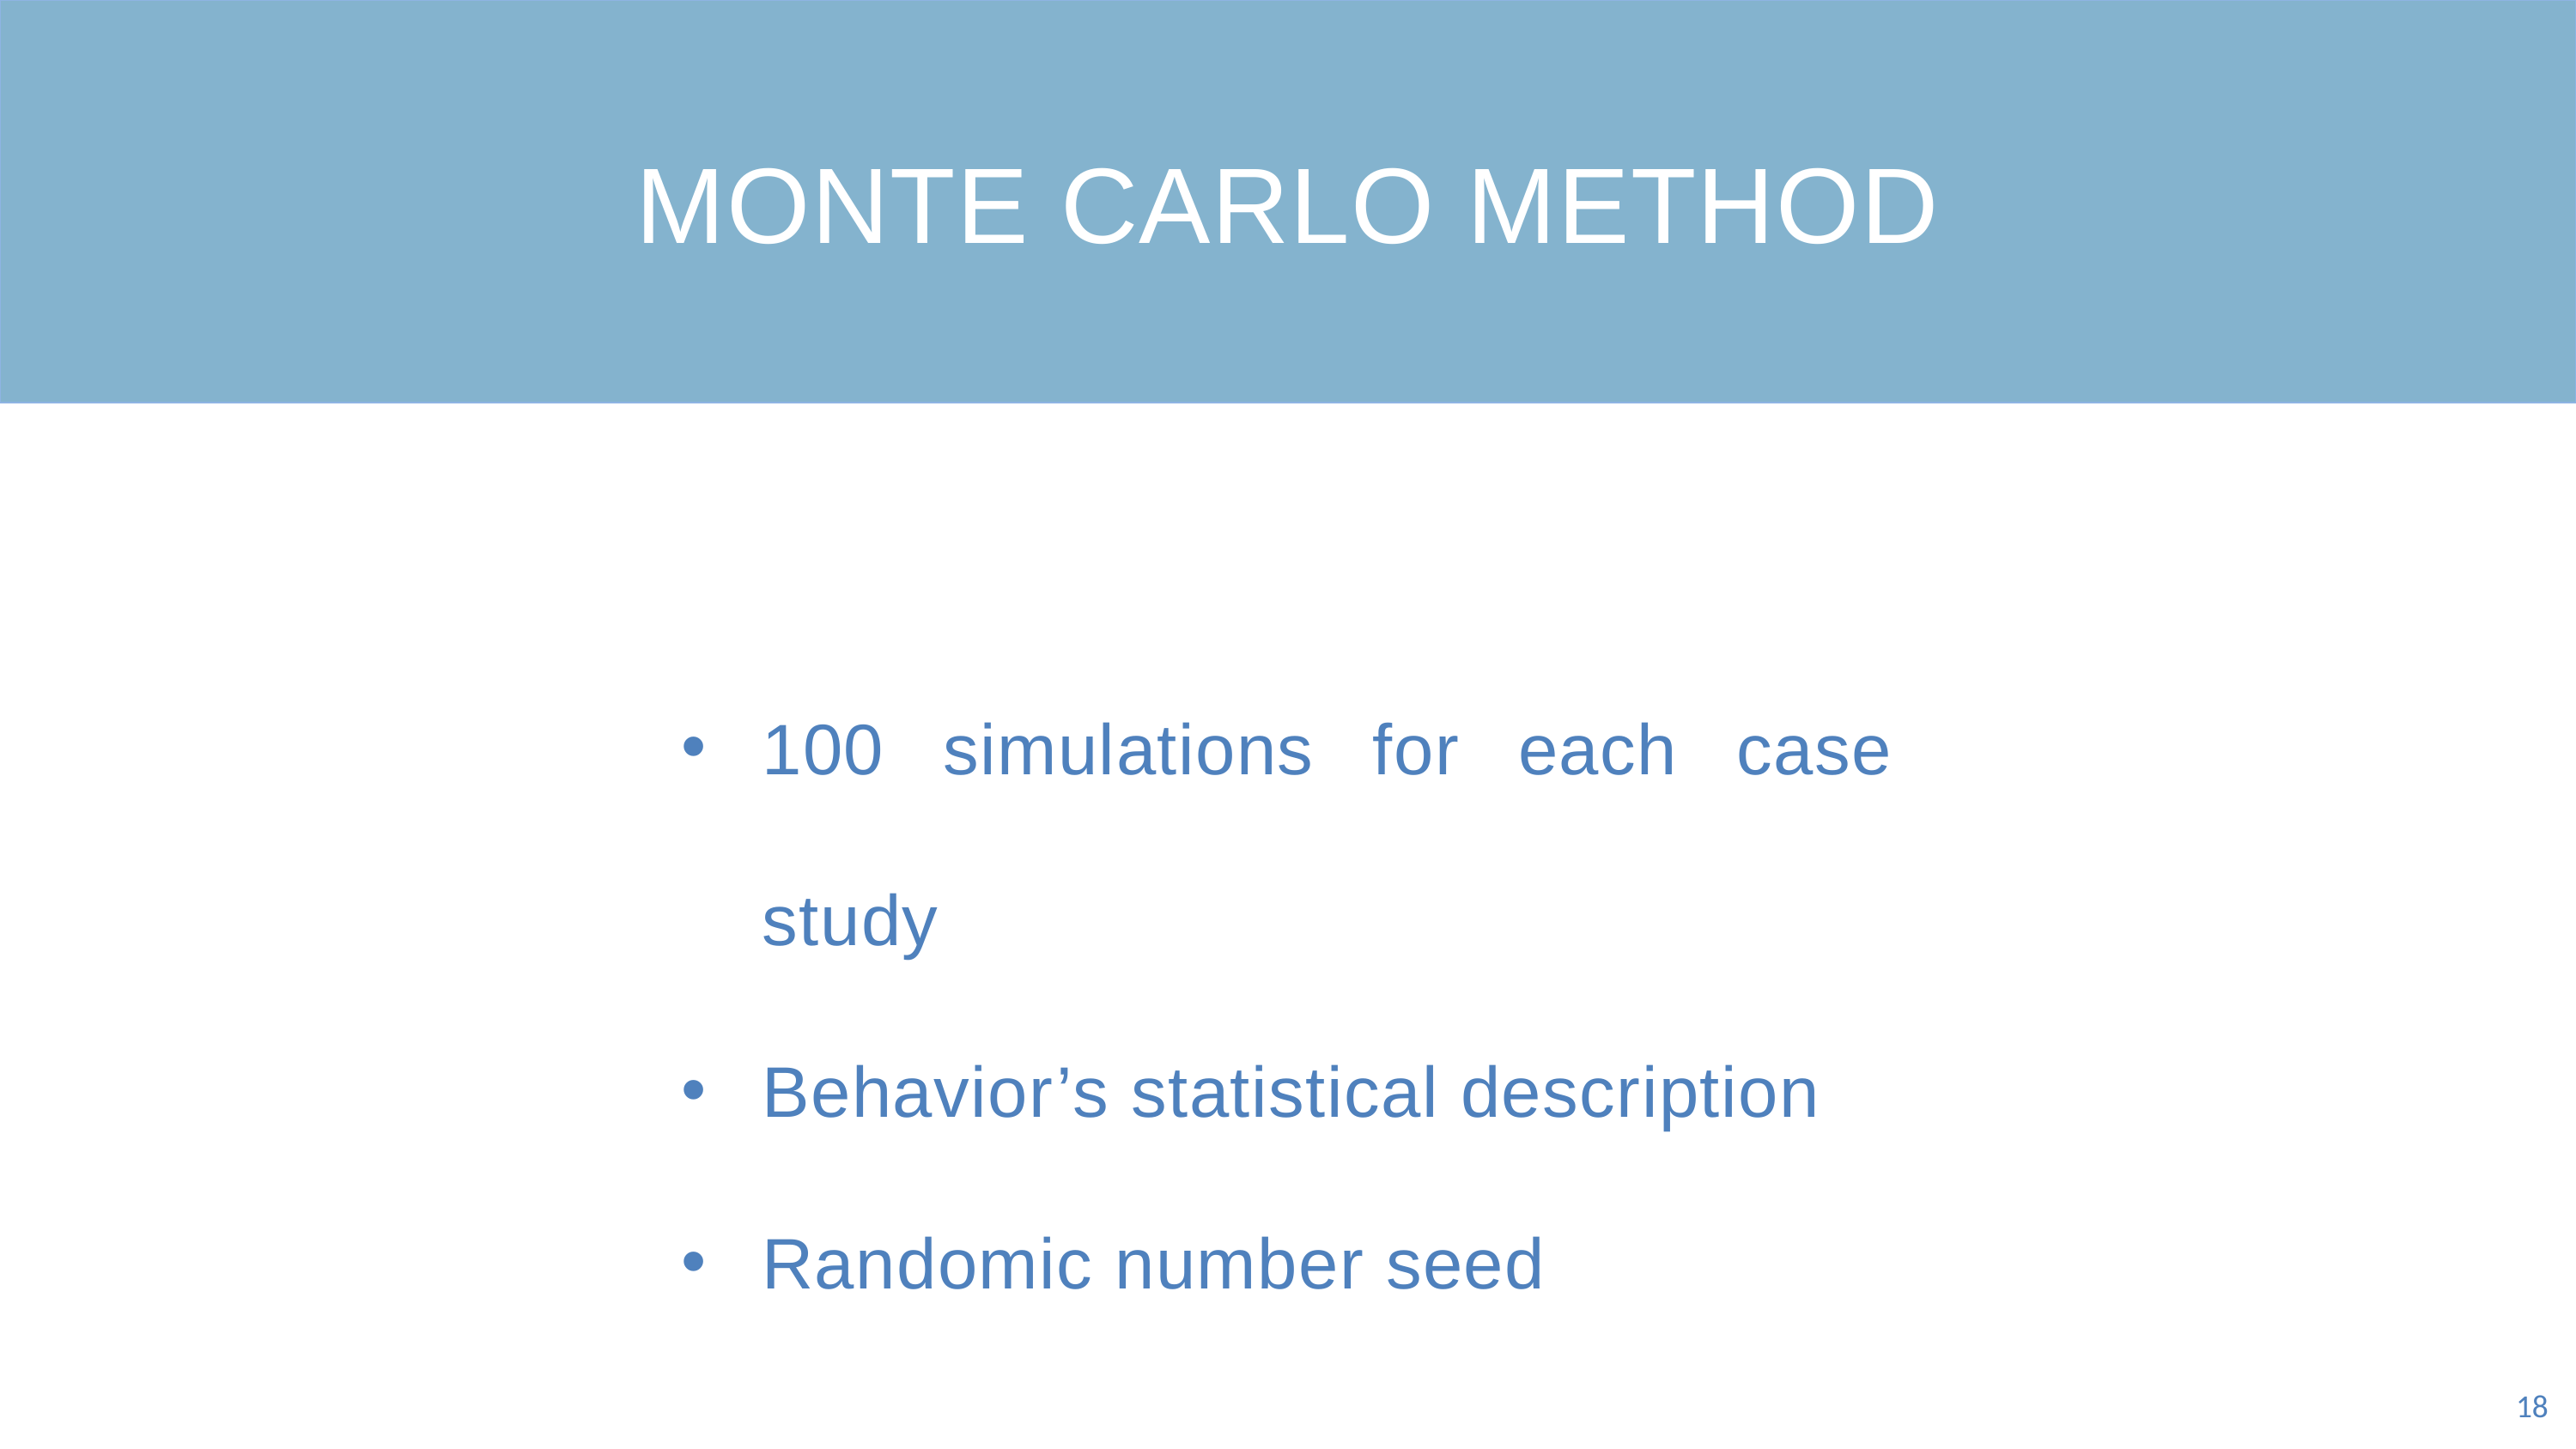

MONTE CARLO METHOD
100 simulations for each case study
Behavior’s statistical description
Randomic number seed
18